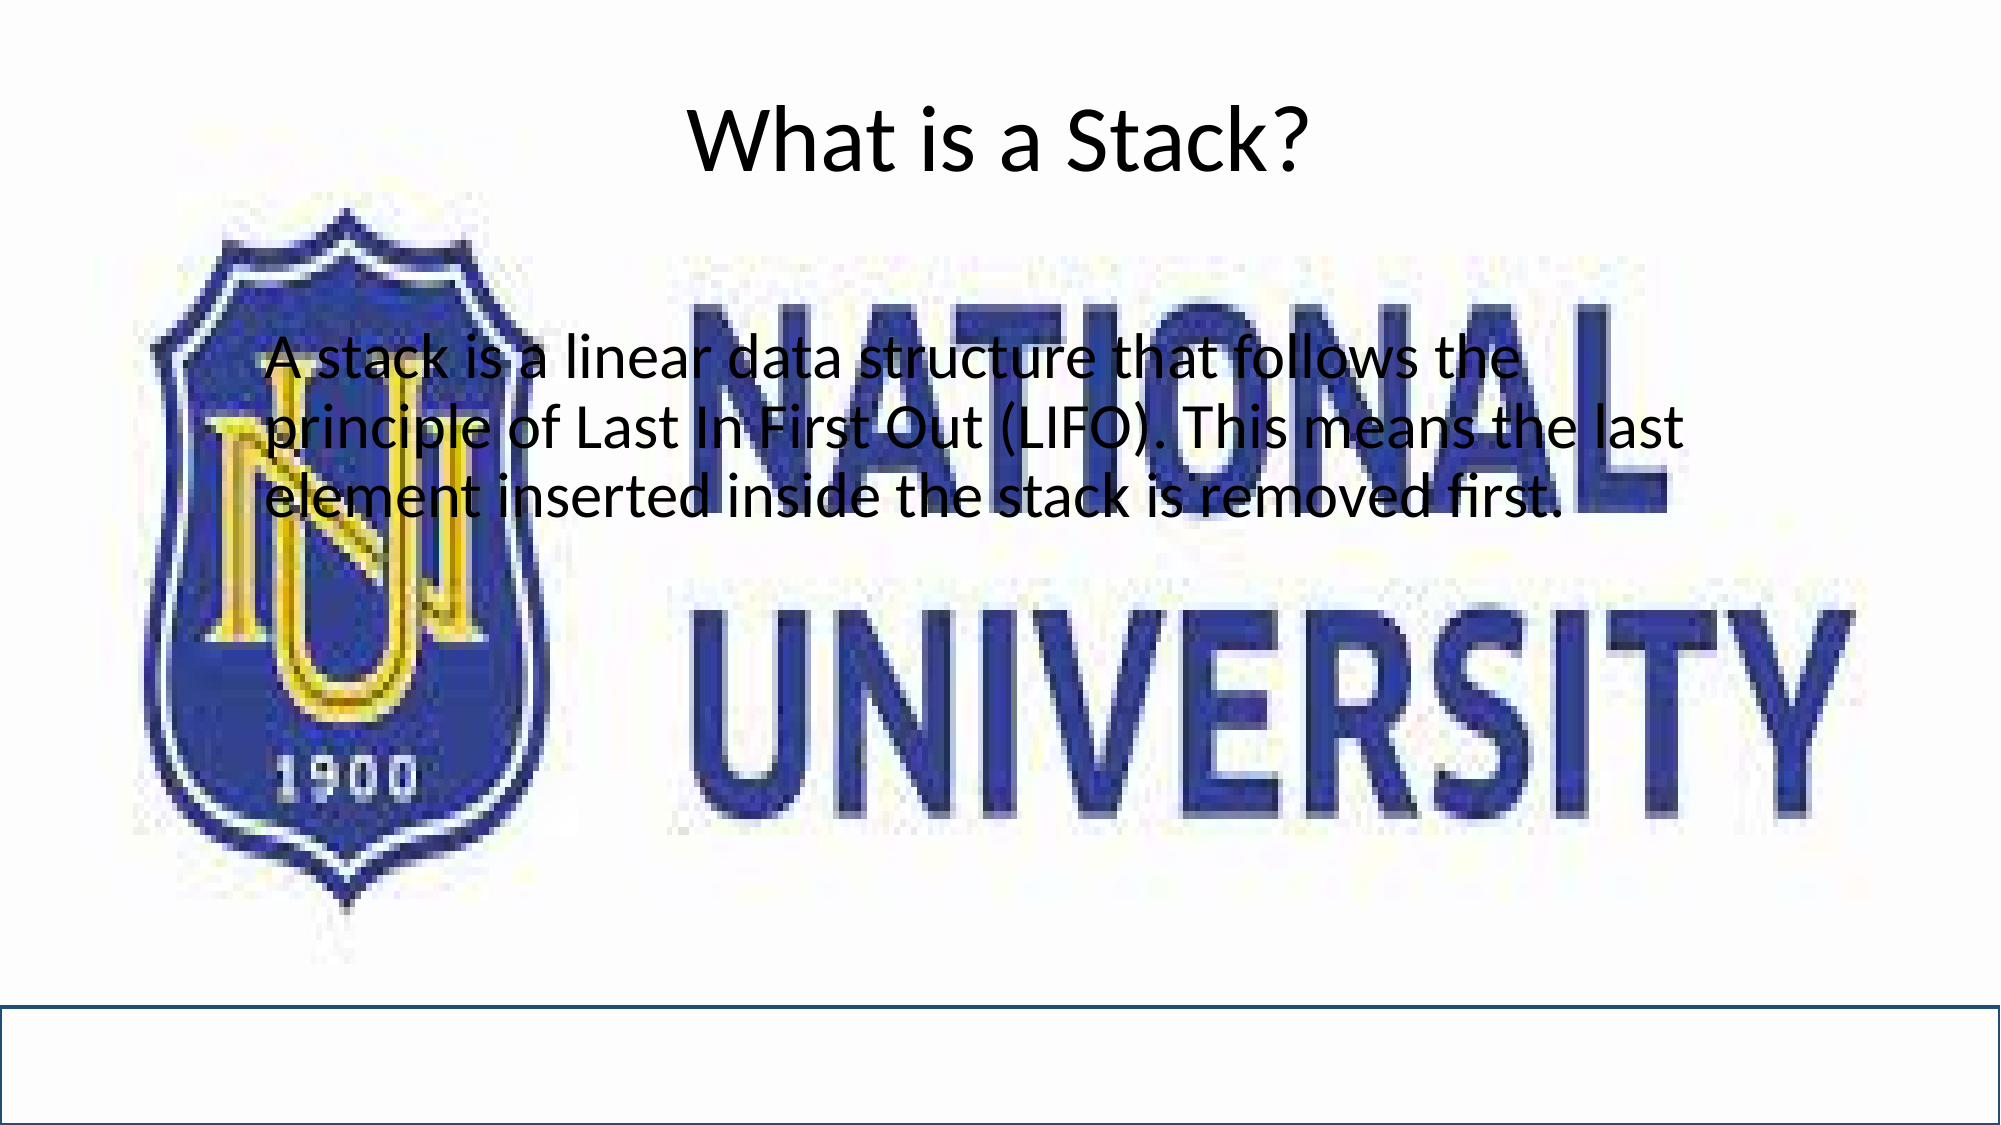

# What is a Stack?
A stack is a linear data structure that follows the principle of Last In First Out (LIFO). This means the last element inserted inside the stack is removed first.